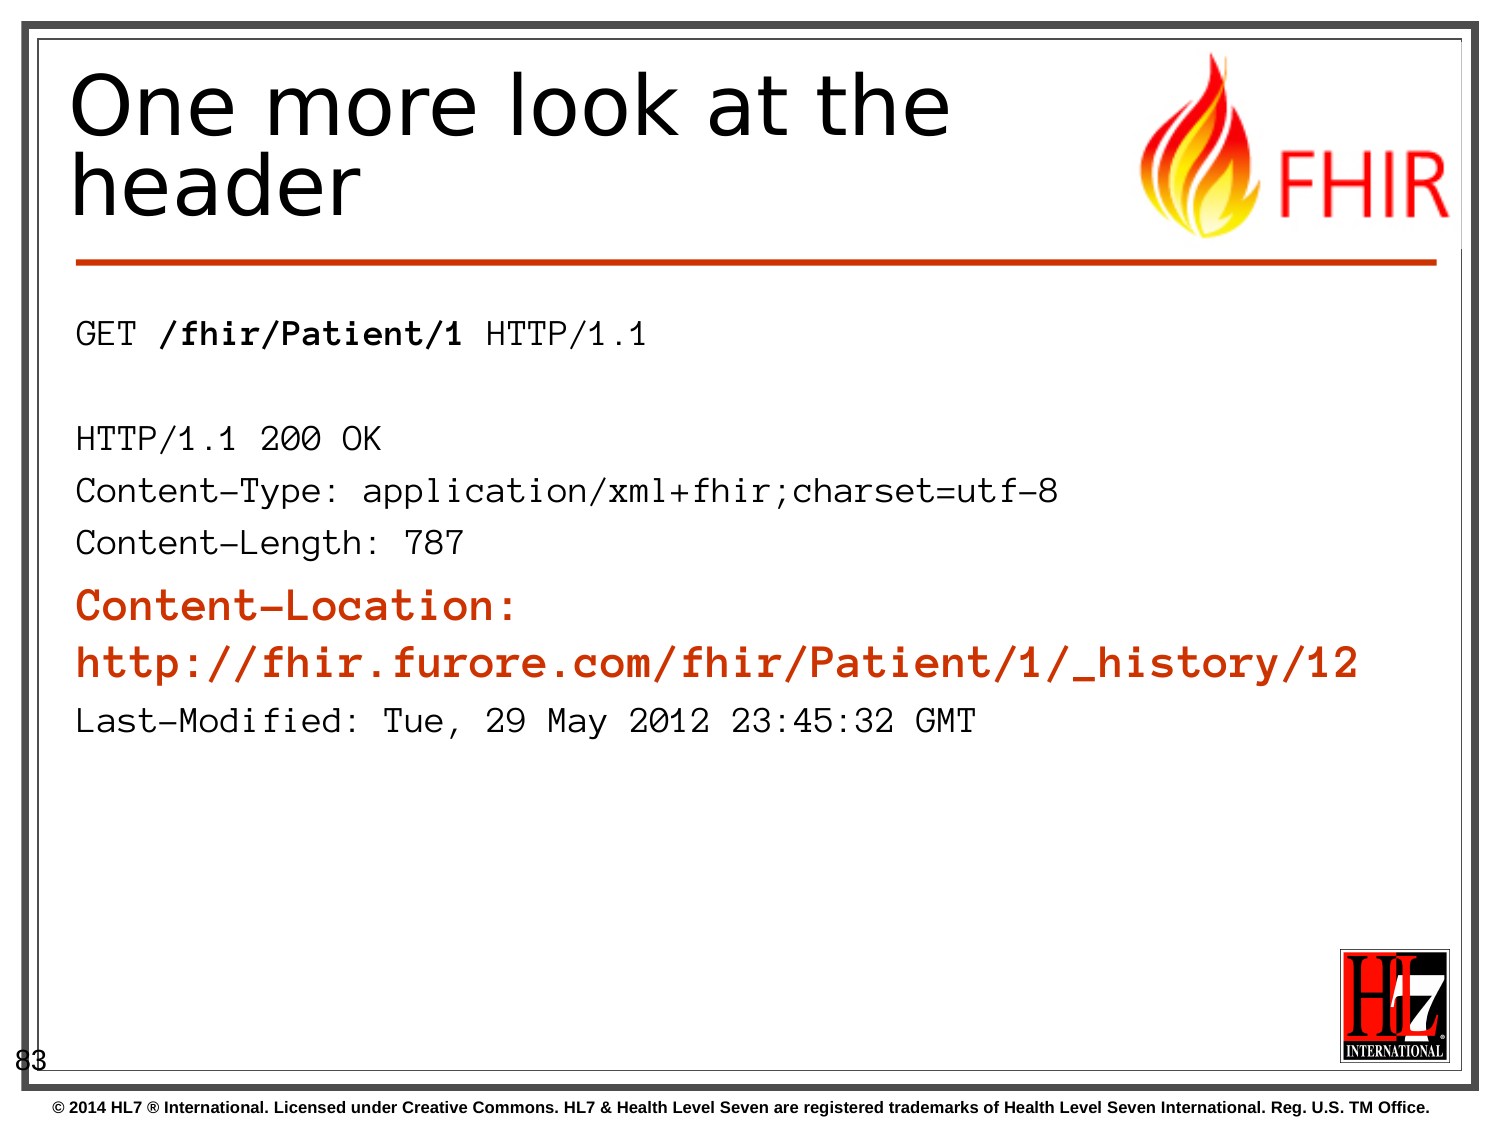

# One more look at the header
GET /fhir/Patient/1 HTTP/1.1

HTTP/1.1 200 OK
Content-Type: application/xml+fhir;charset=utf-8
Content-Length: 787
Content-Location:  http://fhir.furore.com/fhir/Patient/1/_history/12
Last-Modified: Tue, 29 May 2012 23:45:32 GMT
83